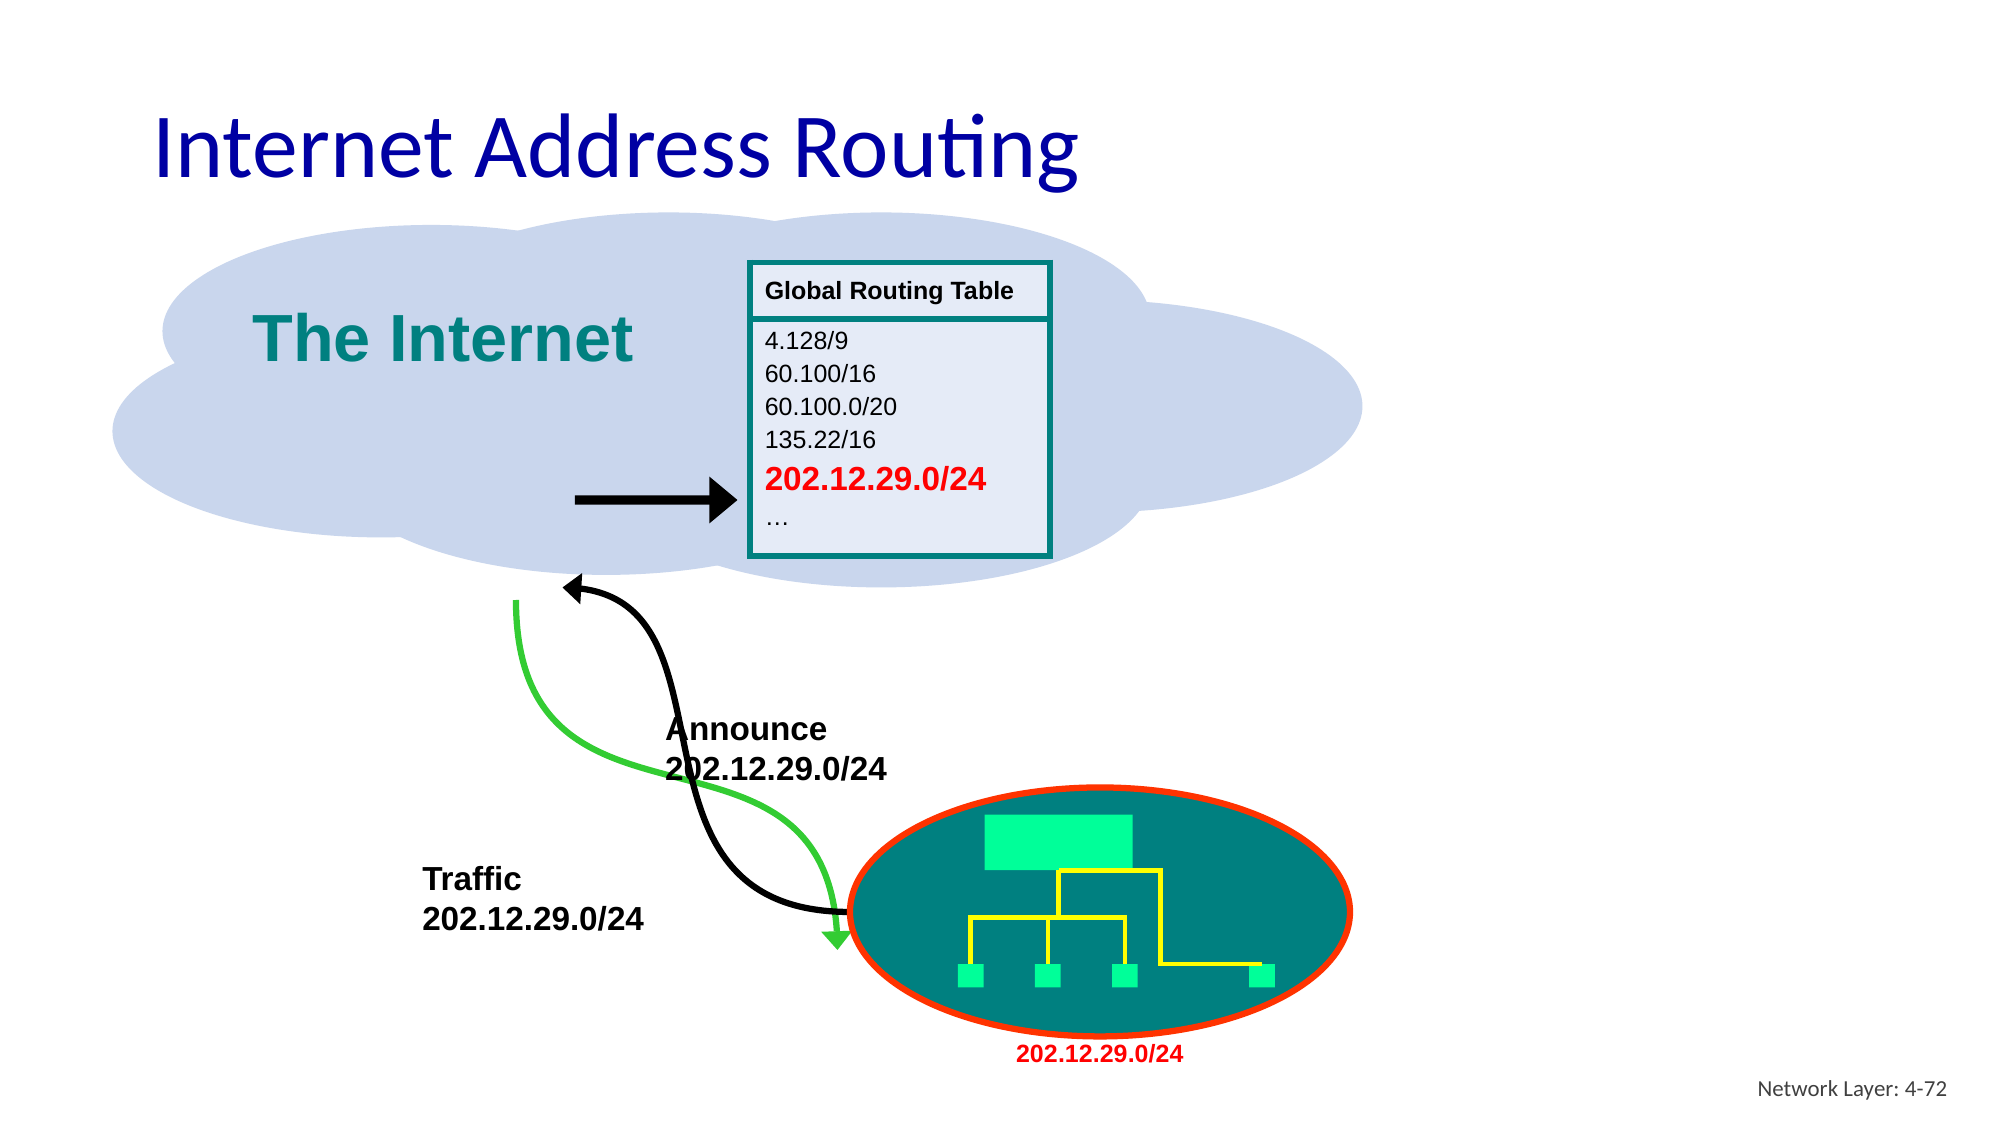

# Internet Address Routing

The Internet

| Global Routing Table |
| --- |
| 4.128/9 60.100/16 60.100.0/20 135.22/16 202.12.29.0/24 … |

Announce
202.12.29.0/24
Traffic
202.12.29.0/24

202.12.29.0/24
Network Layer: 4-72